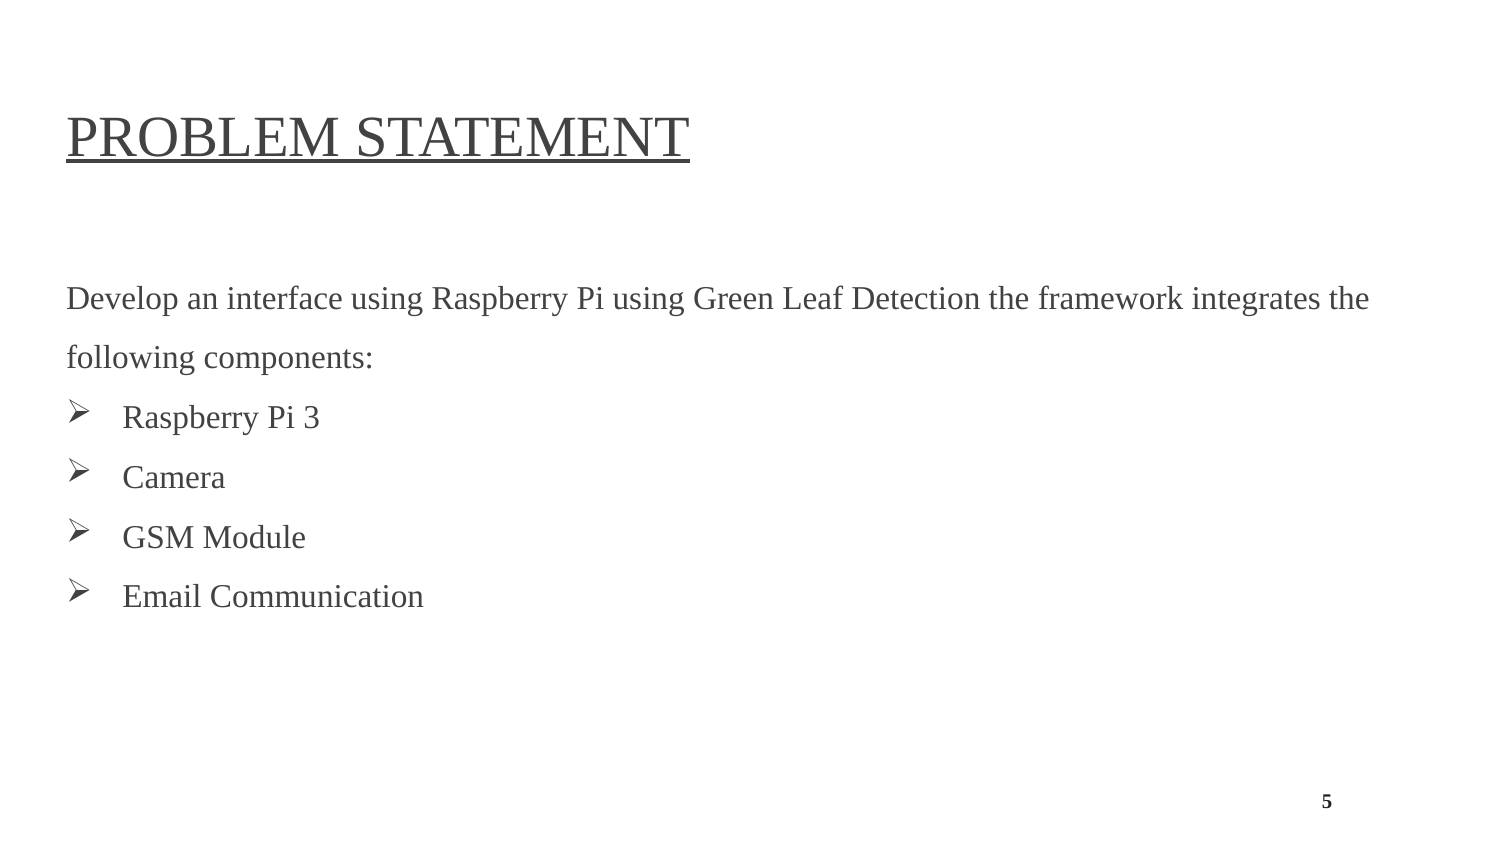

# PROBLEM STATEMENT
Develop an interface using Raspberry Pi using Green Leaf Detection the framework integrates the following components:
Raspberry Pi 3
Camera
GSM Module
Email Communication

5